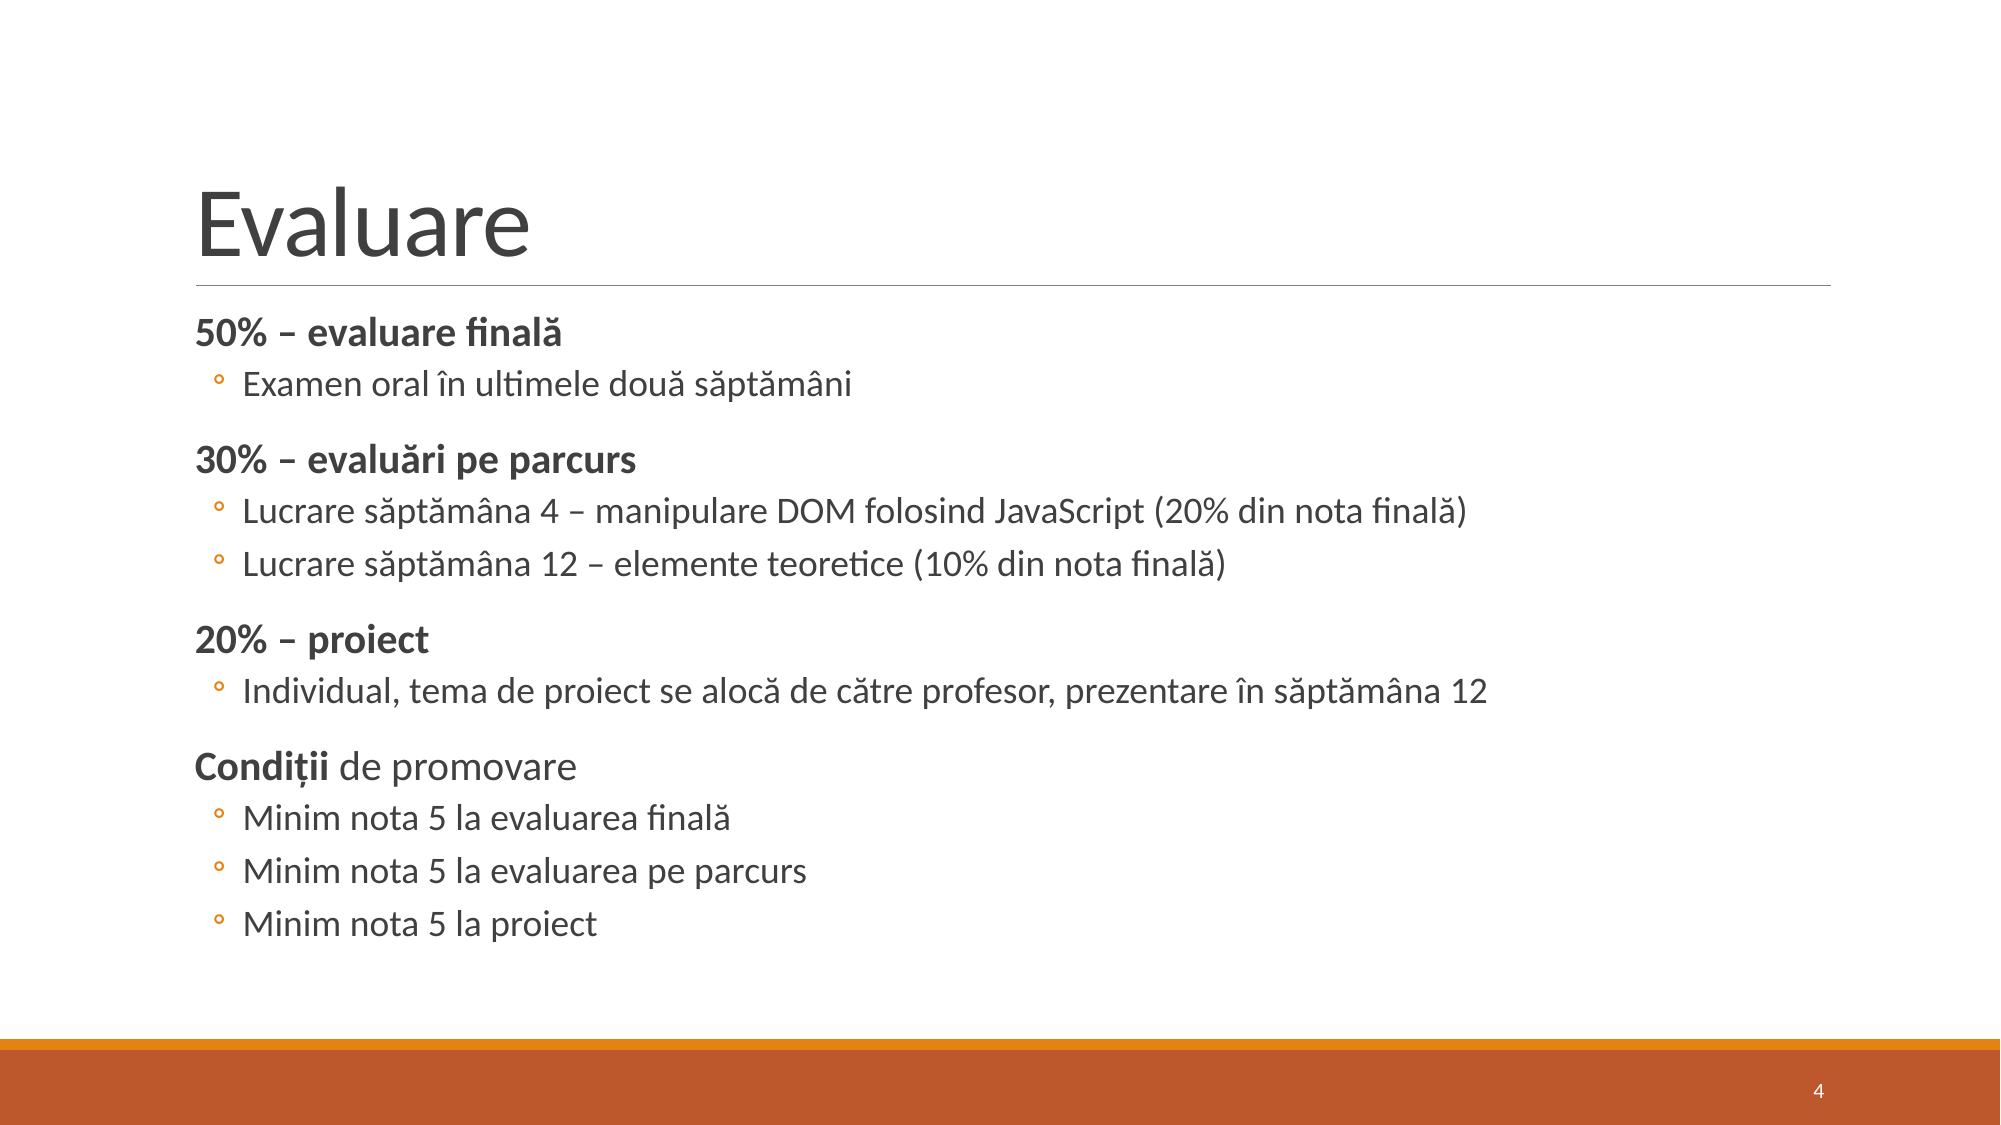

# Evaluare
50% – evaluare finală
Examen oral în ultimele două săptămâni
30% – evaluări pe parcurs
Lucrare săptămâna 4 – manipulare DOM folosind JavaScript (20% din nota finală)
Lucrare săptămâna 12 – elemente teoretice (10% din nota finală)
20% – proiect
Individual, tema de proiect se alocă de către profesor, prezentare în săptămâna 12
Condiții de promovare
Minim nota 5 la evaluarea finală
Minim nota 5 la evaluarea pe parcurs
Minim nota 5 la proiect
4